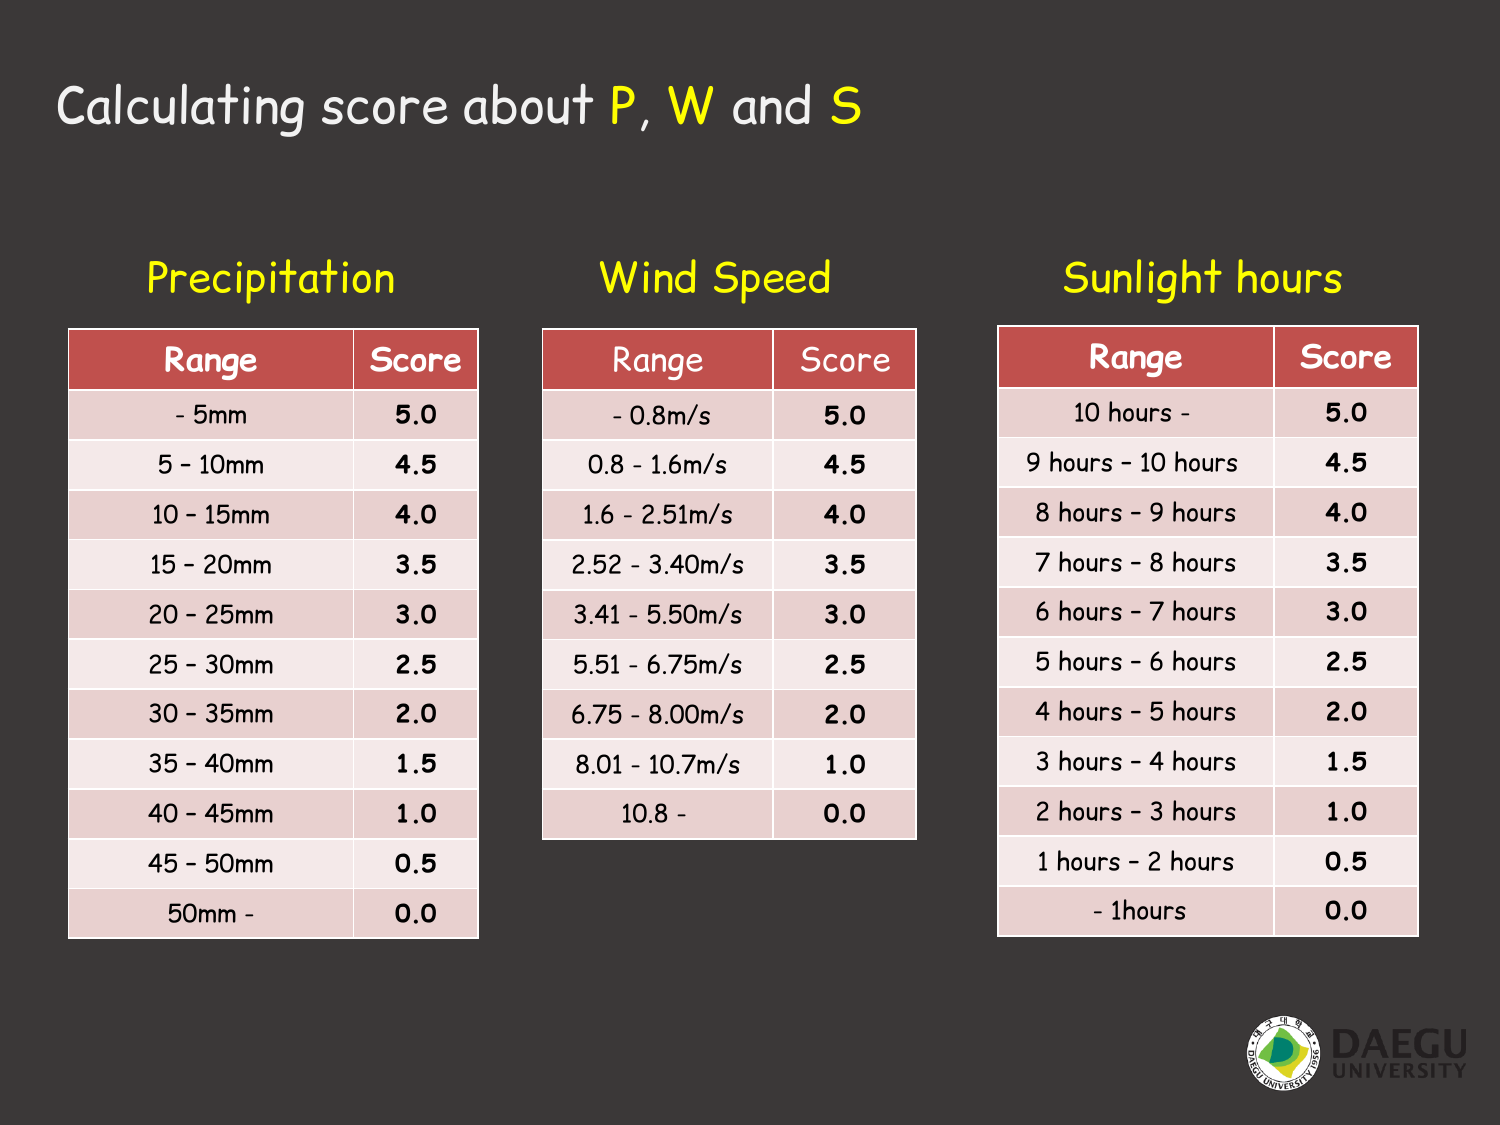

Calculating score about P, W and S
Precipitation
Wind Speed
Sunlight hours
| Range | Score |
| --- | --- |
| 10 hours - | 5.0 |
| 9 hours – 10 hours | 4.5 |
| 8 hours – 9 hours | 4.0 |
| 7 hours – 8 hours | 3.5 |
| 6 hours – 7 hours | 3.0 |
| 5 hours – 6 hours | 2.5 |
| 4 hours – 5 hours | 2.0 |
| 3 hours – 4 hours | 1.5 |
| 2 hours – 3 hours | 1.0 |
| 1 hours – 2 hours | 0.5 |
| - 1hours | 0.0 |
| Range | Score |
| --- | --- |
| - 5mm | 5.0 |
| 5 – 10mm | 4.5 |
| 10 – 15mm | 4.0 |
| 15 – 20mm | 3.5 |
| 20 – 25mm | 3.0 |
| 25 – 30mm | 2.5 |
| 30 – 35mm | 2.0 |
| 35 – 40mm | 1.5 |
| 40 – 45mm | 1.0 |
| 45 – 50mm | 0.5 |
| 50mm - | 0.0 |
| Range | Score |
| --- | --- |
| - 0.8m/s | 5.0 |
| 0.8 - 1.6m/s | 4.5 |
| 1.6 - 2.51m/s | 4.0 |
| 2.52 - 3.40m/s | 3.5 |
| 3.41 - 5.50m/s | 3.0 |
| 5.51 - 6.75m/s | 2.5 |
| 6.75 - 8.00m/s | 2.0 |
| 8.01 - 10.7m/s | 1.0 |
| 10.8 - | 0.0 |